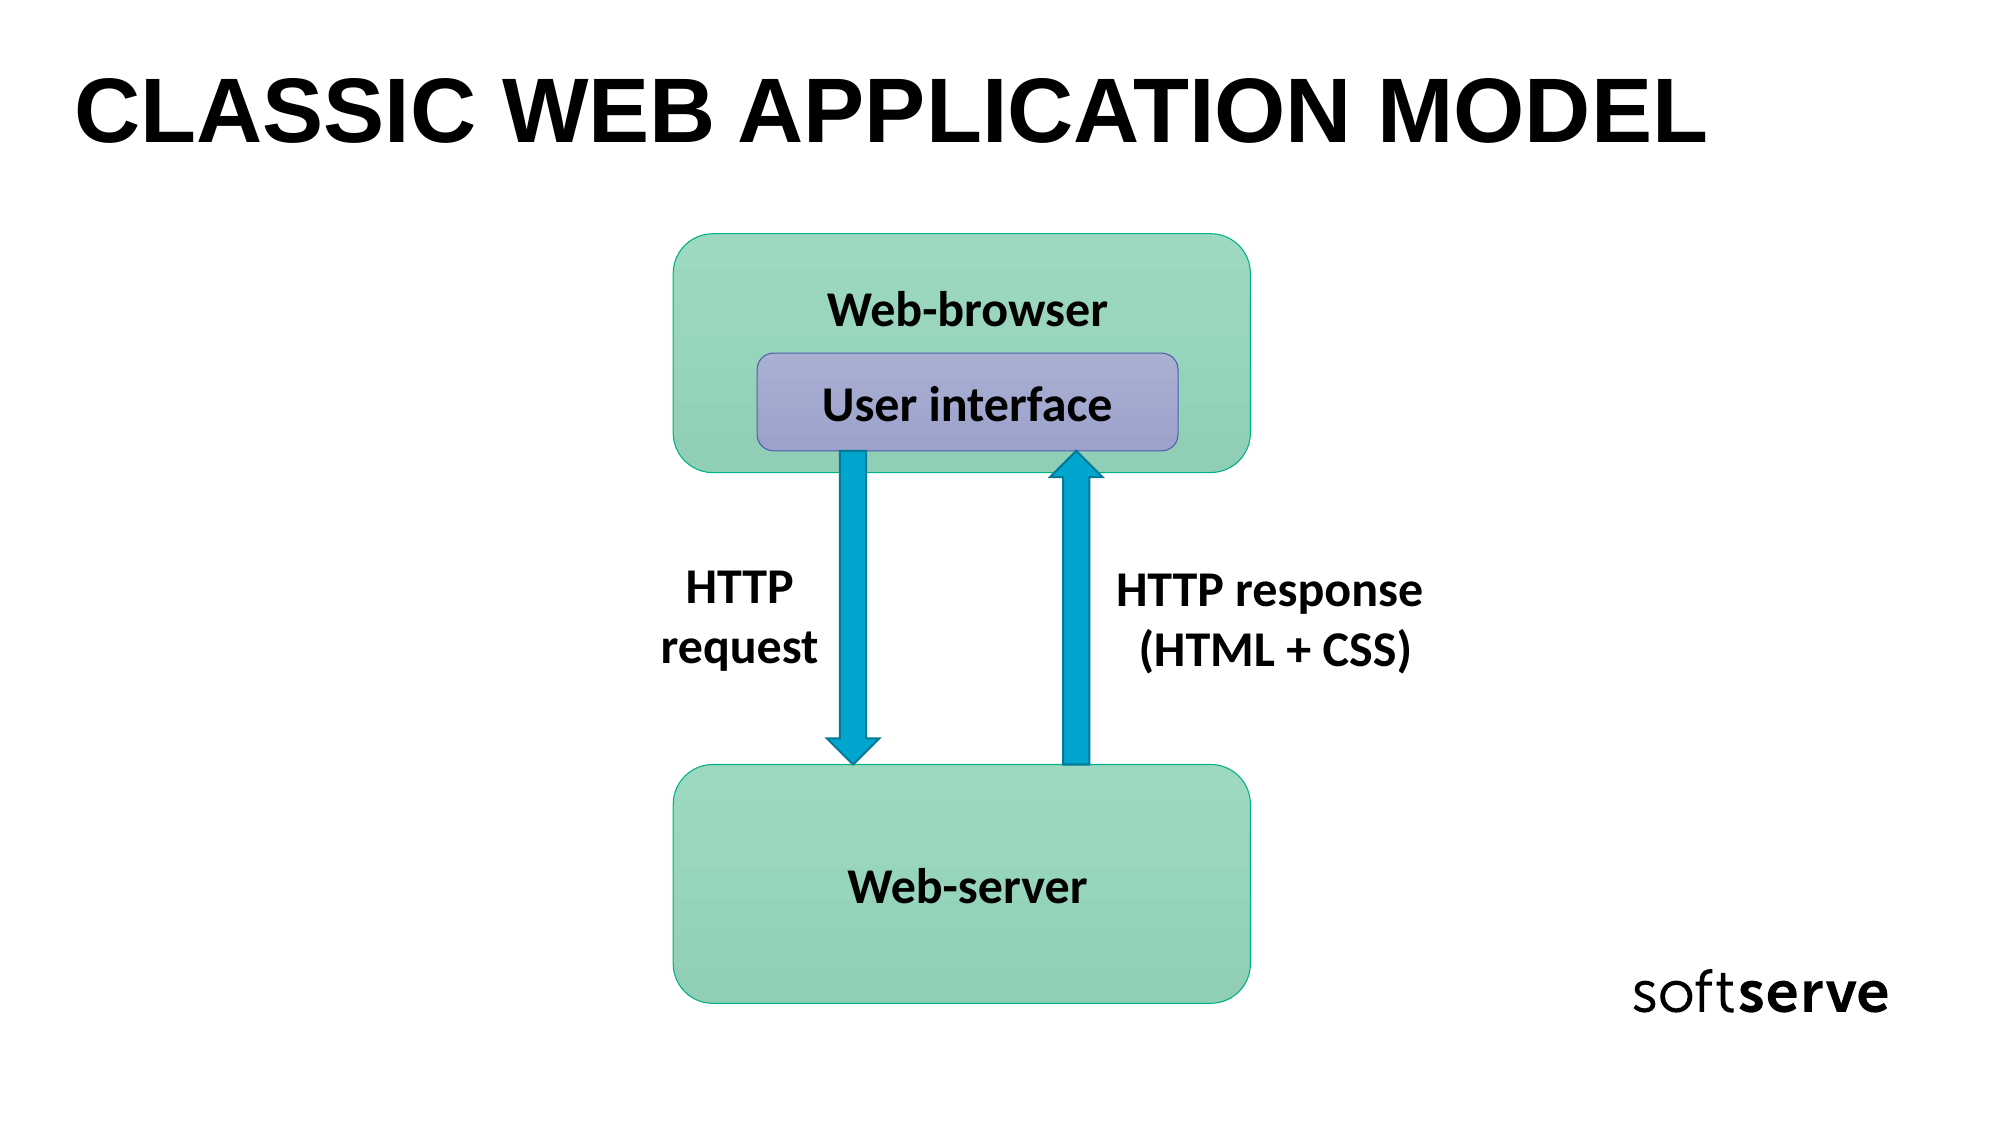

# CLASSIC WEB APPLICATION MODEL

Web-browser

User interface

HTTP
request
HTTP response
(HTML + CSS)

Web-server